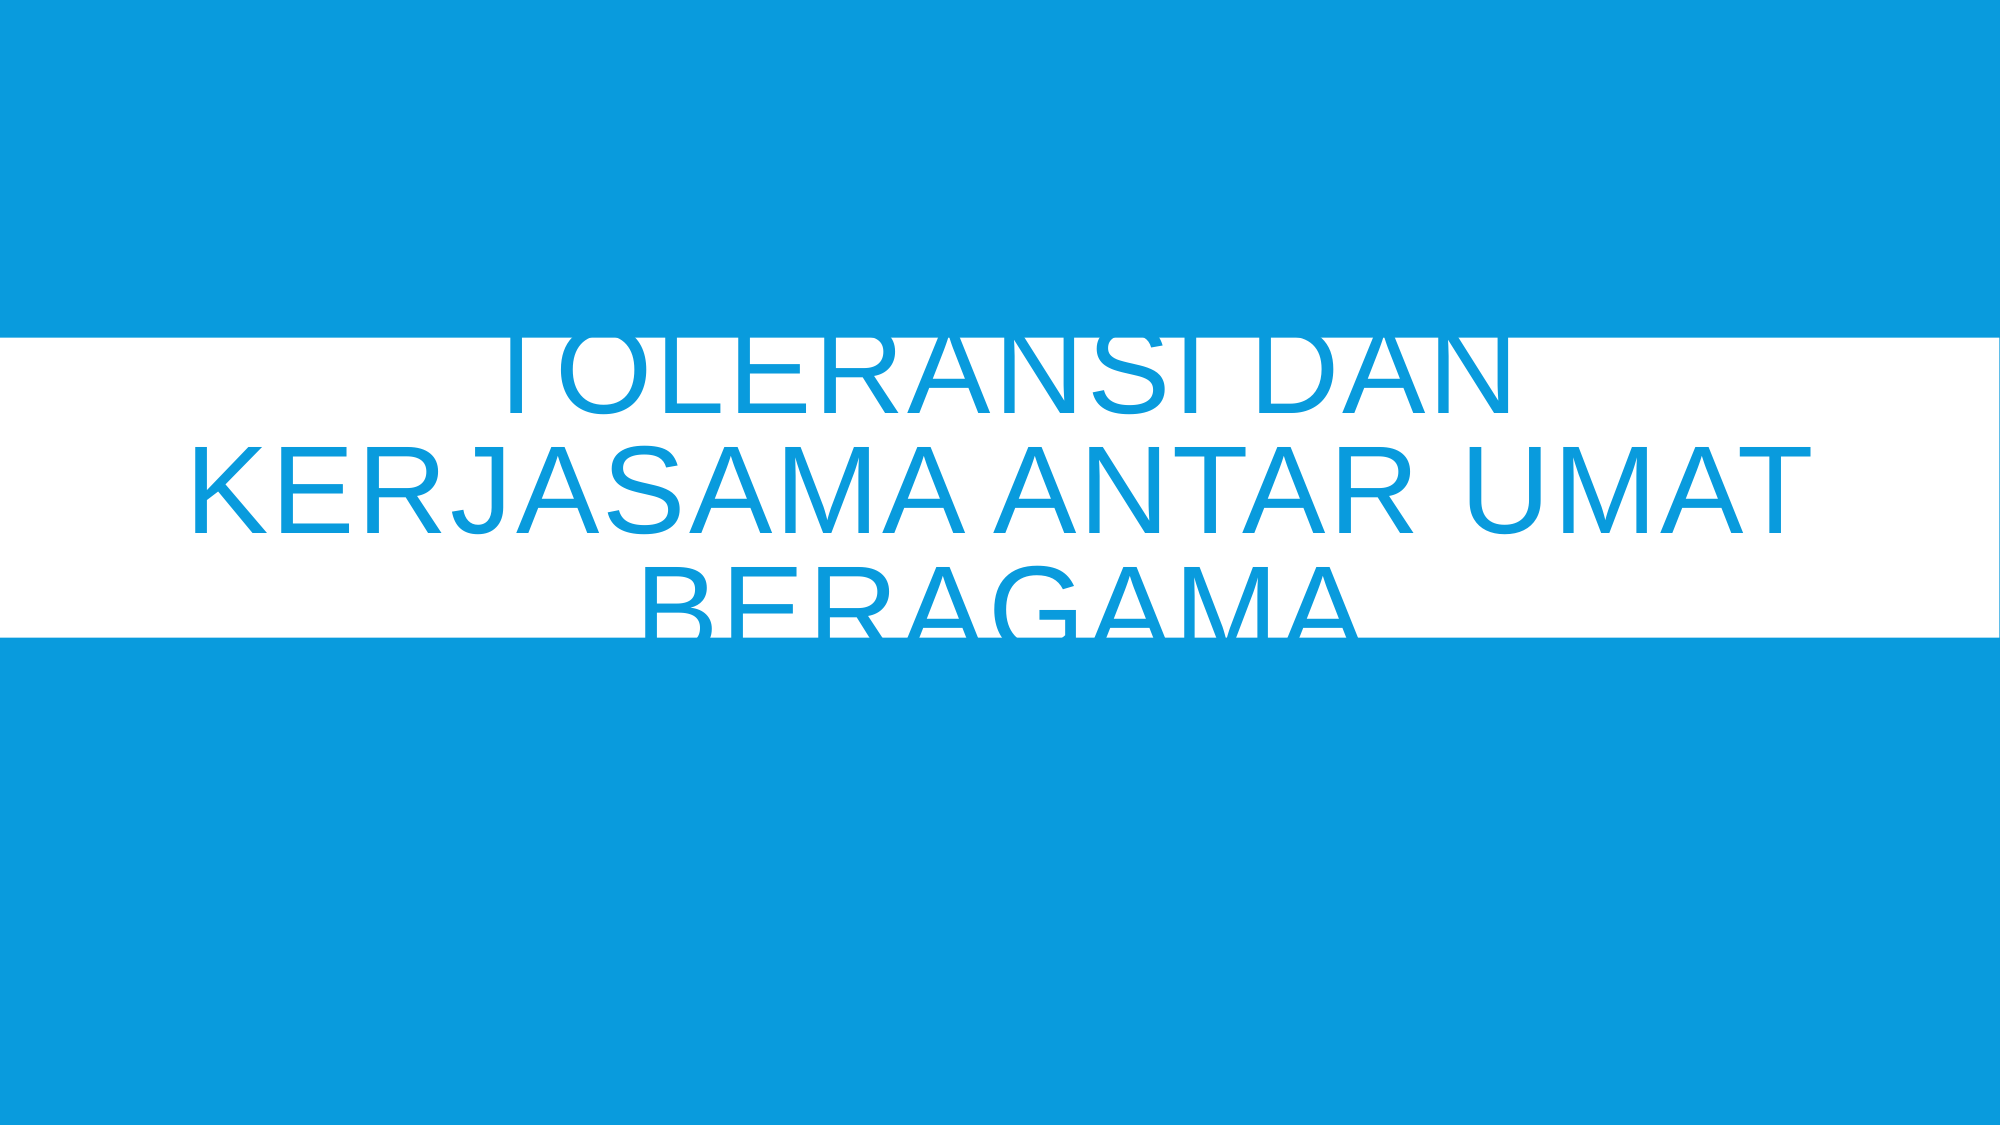

# TOLERANSI DAN KERJASAMA ANTAR UMAT BERAGAMA